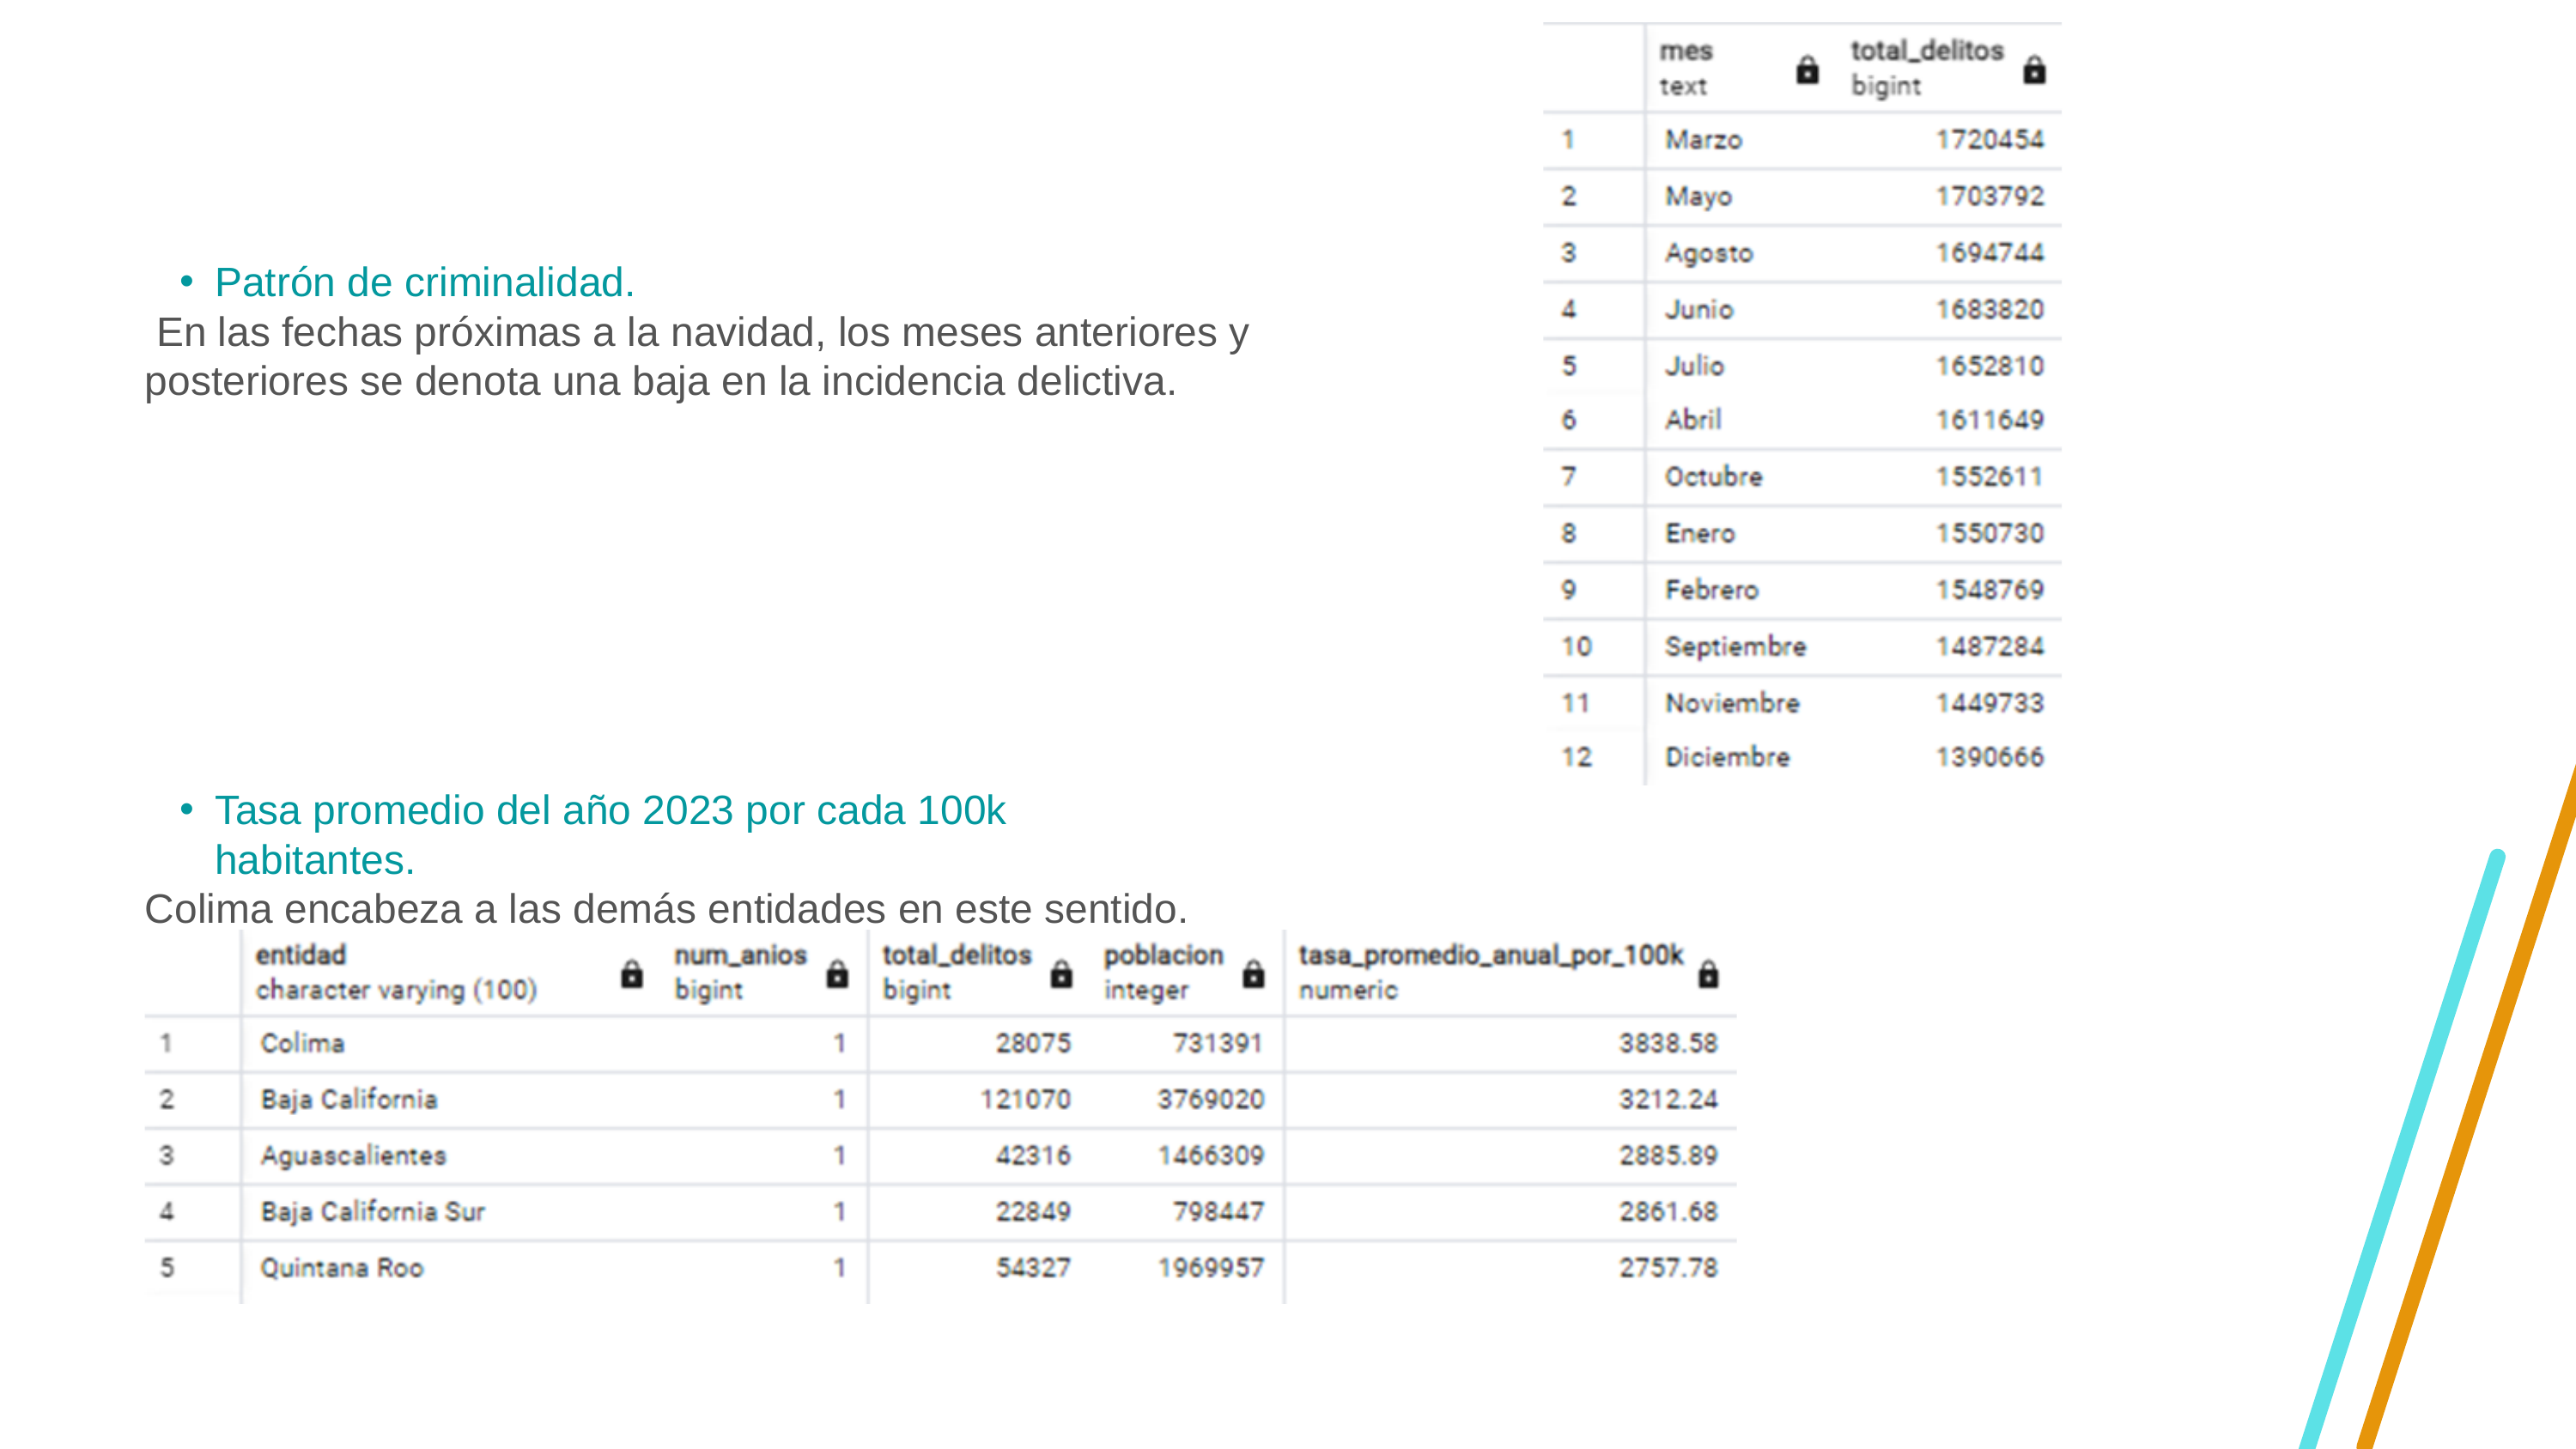

Patrón de criminalidad.
 En las fechas próximas a la navidad, los meses anteriores y posteriores se denota una baja en la incidencia delictiva.

Tasa promedio del año 2023 por cada 100k habitantes.
Colima encabeza a las demás entidades en este sentido.